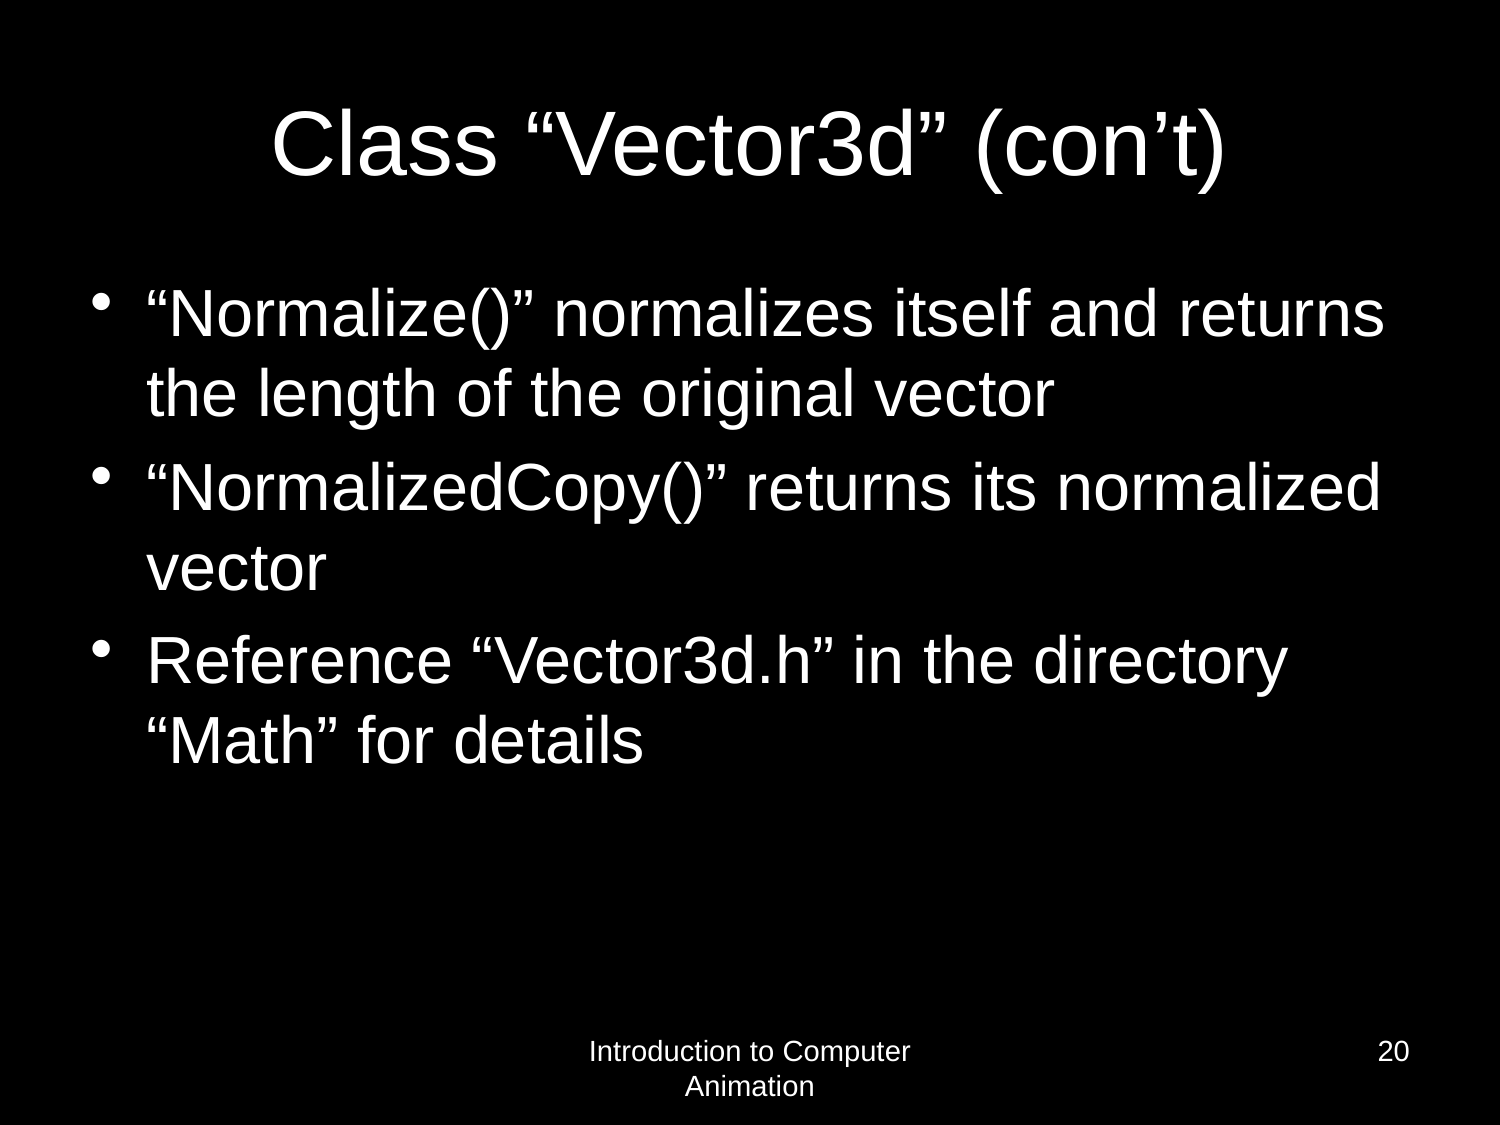

# Class “Vector3d” (con’t)
“Normalize()” normalizes itself and returns the length of the original vector
“NormalizedCopy()” returns its normalized vector
Reference “Vector3d.h” in the directory “Math” for details

Introduction to Computer Animation
20